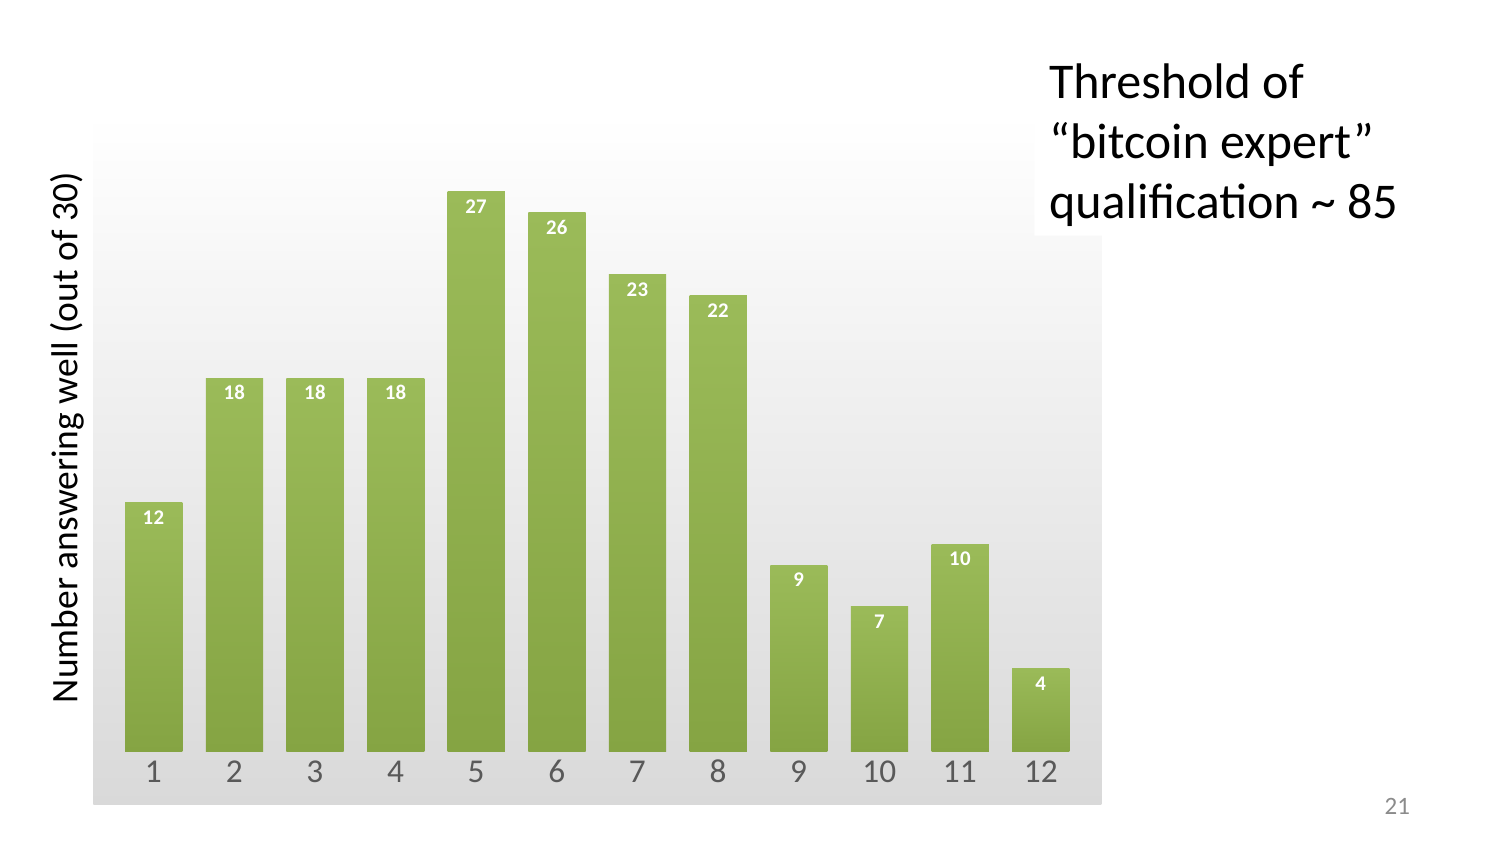

Threshold of “bitcoin expert”
qualification ~ 85

### Chart

| Category |  |
|---|---|
Number answering well (out of 30)
21